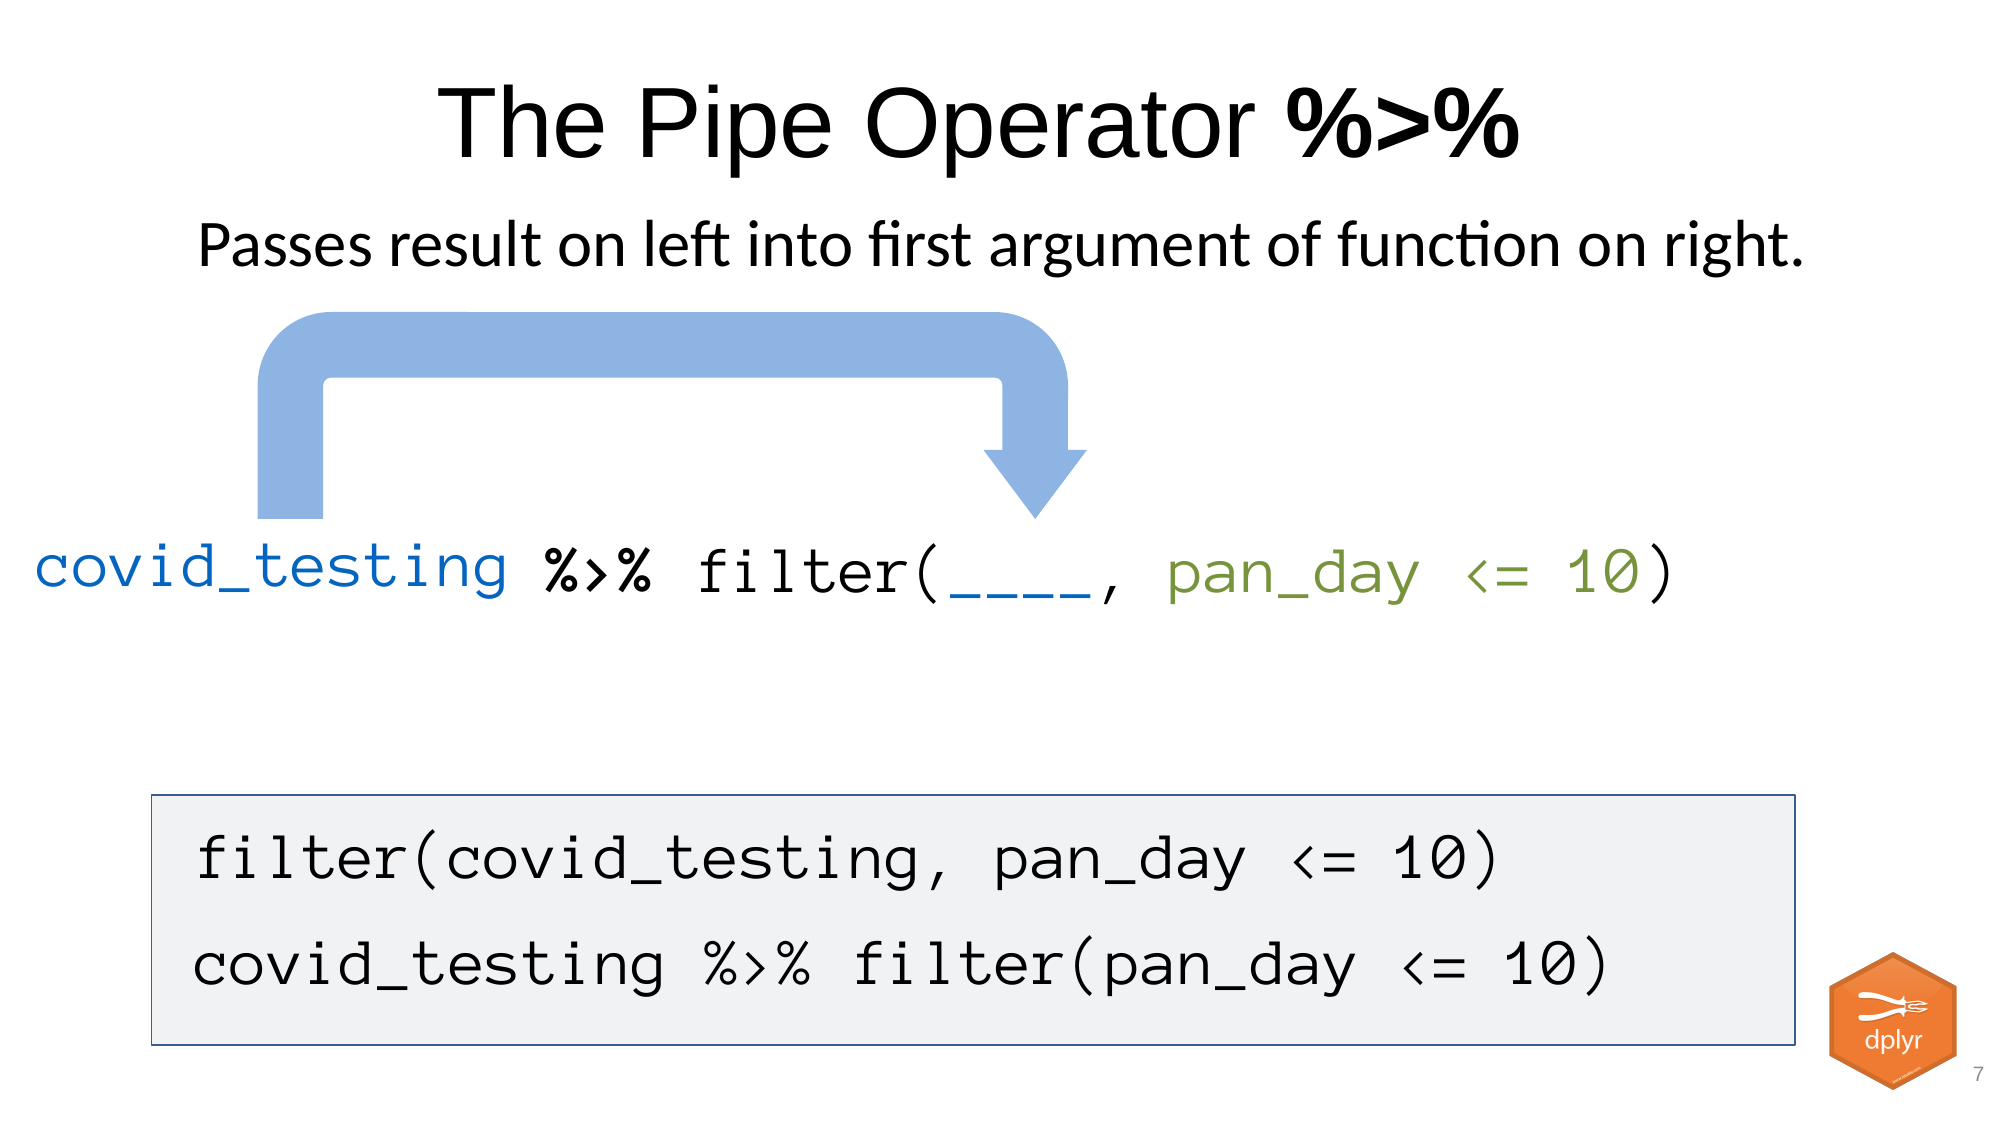

# The Pipe Operator %>%
Passes result on left into first argument of function on right.

covid_testing
%>%
filter(____, pan_day <= 10)

filter(covid_testing, pan_day <= 10)
covid_testing %>% filter(pan_day <= 10)

7